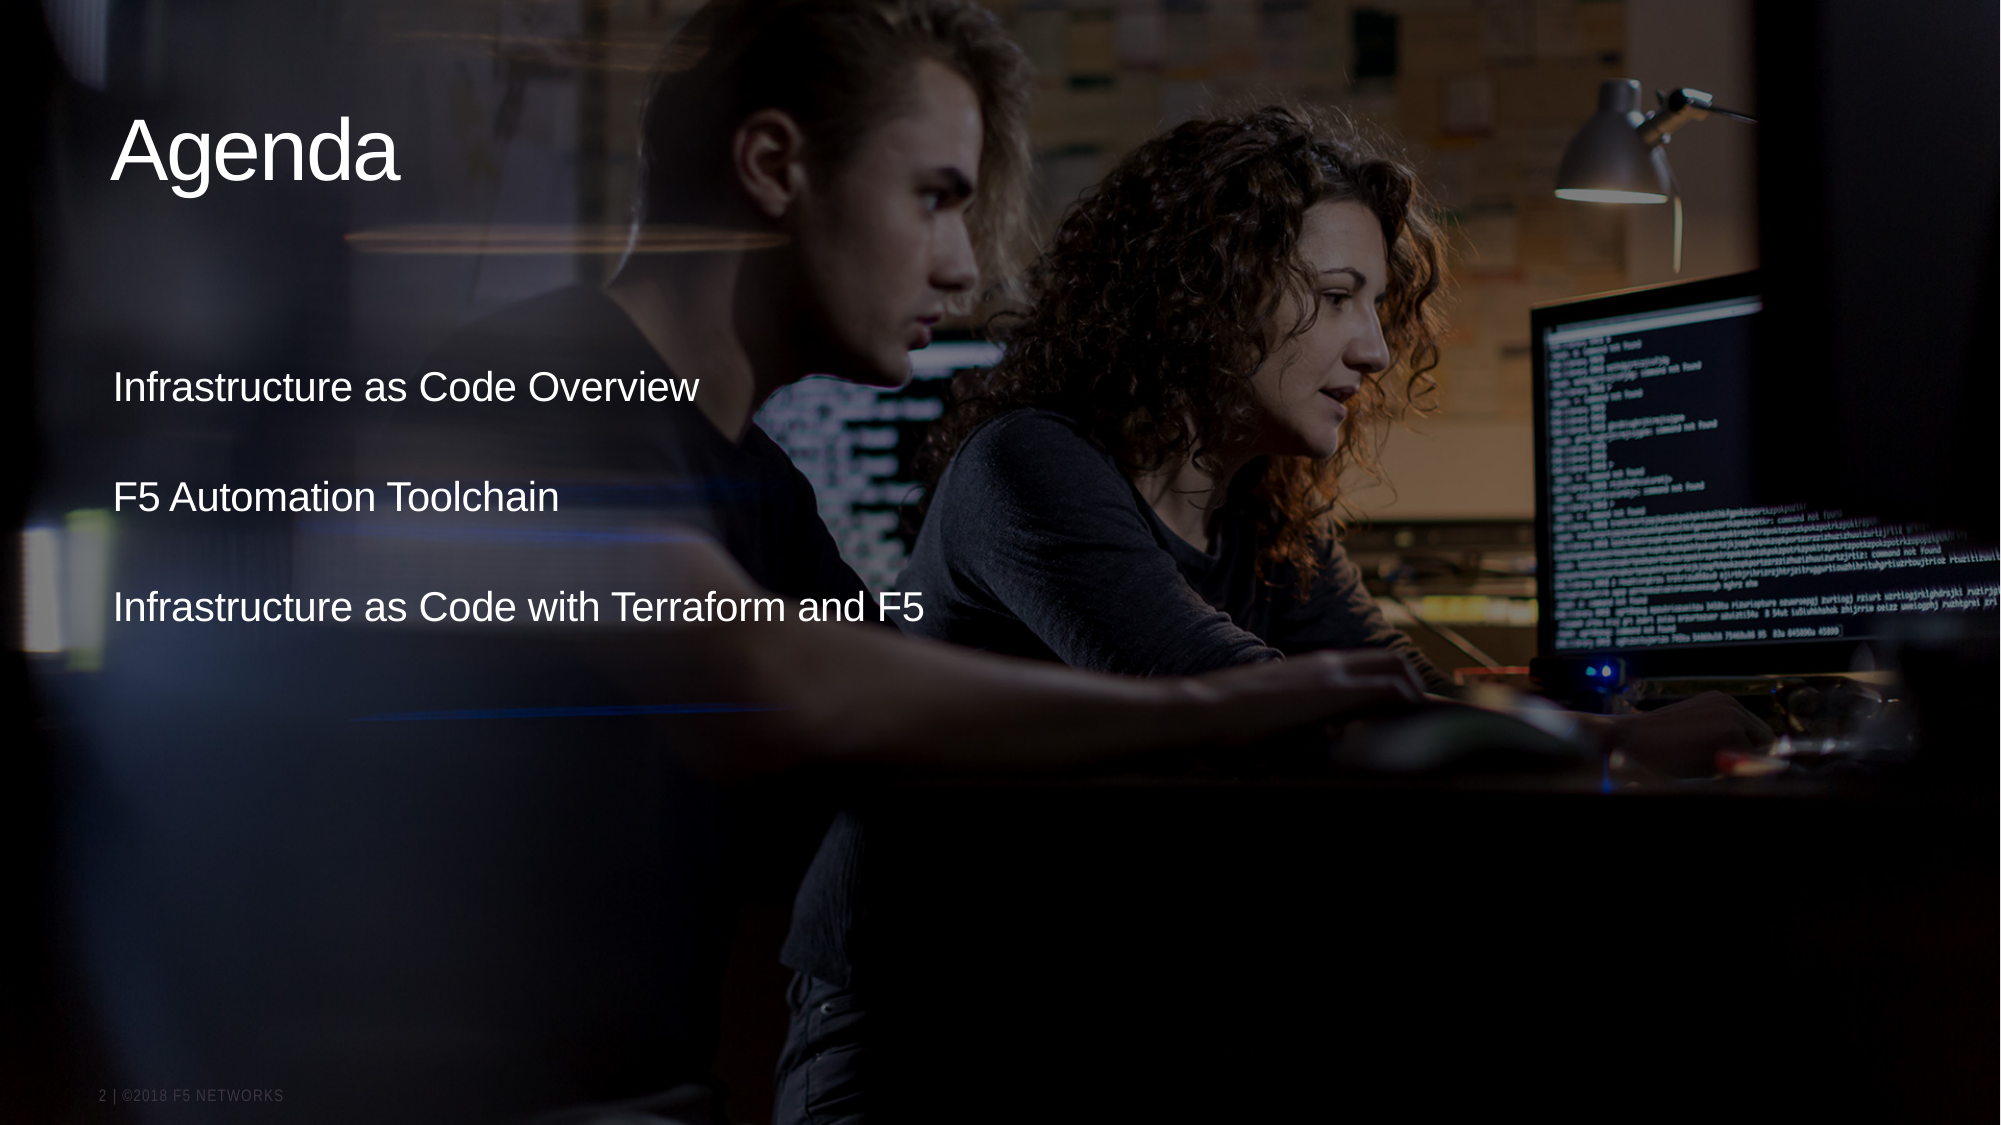

# Agenda
Infrastructure as Code Overview
F5 Automation Toolchain
Infrastructure as Code with Terraform and F5